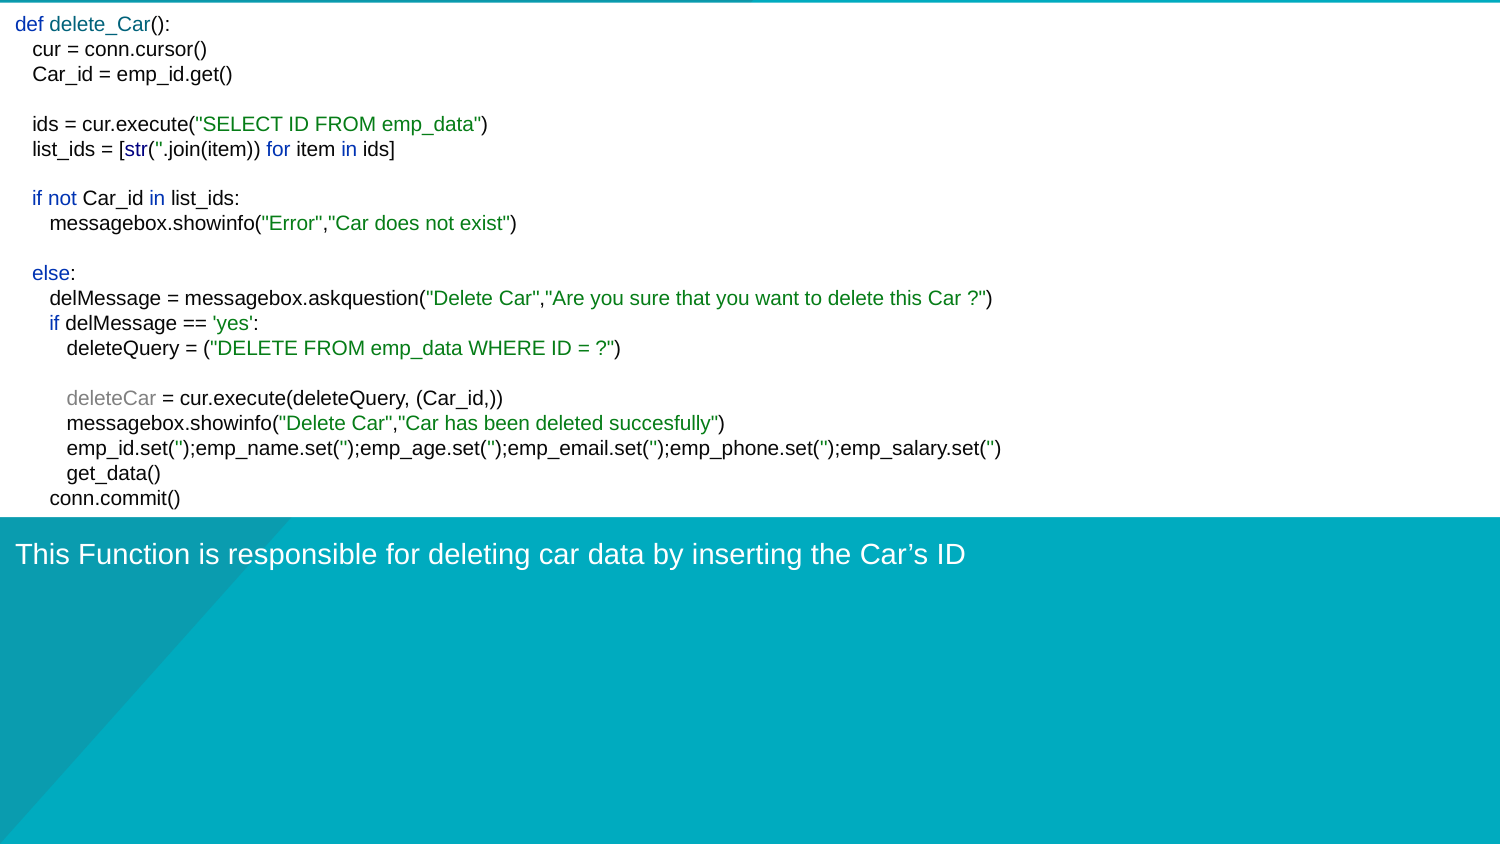

def delete_Car():
   cur = conn.cursor()
   Car_id = emp_id.get()
   ids = cur.execute("SELECT ID FROM emp_data")
   list_ids = [str(''.join(item)) for item in ids]
   if not Car_id in list_ids:
      messagebox.showinfo("Error","Car does not exist")
   else:
      delMessage = messagebox.askquestion("Delete Car","Are you sure that you want to delete this Car ?")
      if delMessage == 'yes':
         deleteQuery = ("DELETE FROM emp_data WHERE ID = ?")
         deleteCar = cur.execute(deleteQuery, (Car_id,))
         messagebox.showinfo("Delete Car","Car has been deleted succesfully")
         emp_id.set('');emp_name.set('');emp_age.set('');emp_email.set('');emp_phone.set('');emp_salary.set('')
         get_data()
      conn.commit()
# This Function is responsible for deleting car data by inserting the Car’s ID